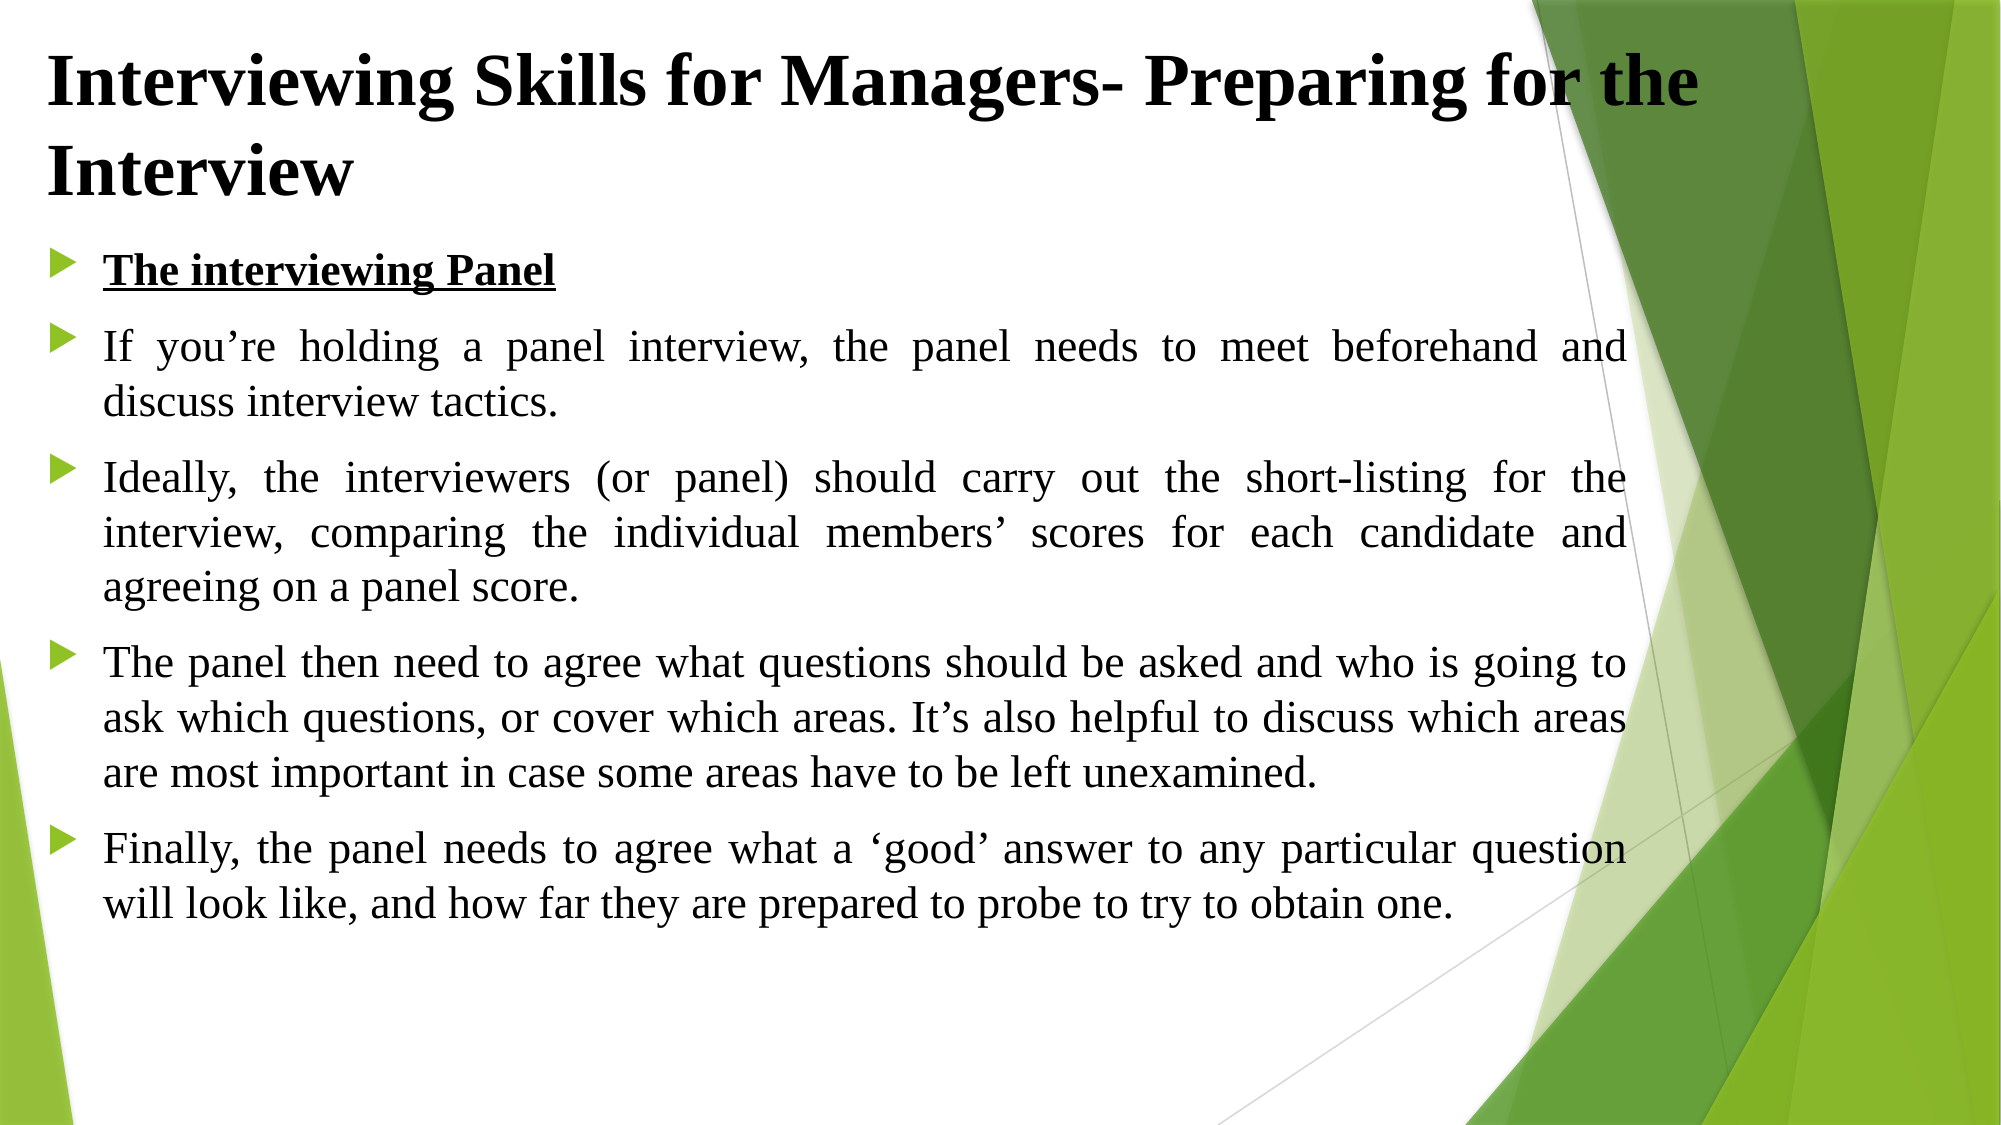

# Interviewing Skills for Managers- Preparing for the Interview
The interviewing Panel
If you’re holding a panel interview, the panel needs to meet beforehand and discuss interview tactics.
Ideally, the interviewers (or panel) should carry out the short-listing for the interview, comparing the individual members’ scores for each candidate and agreeing on a panel score.
The panel then need to agree what questions should be asked and who is going to ask which questions, or cover which areas. It’s also helpful to discuss which areas are most important in case some areas have to be left unexamined.
Finally, the panel needs to agree what a ‘good’ answer to any particular question will look like, and how far they are prepared to probe to try to obtain one.